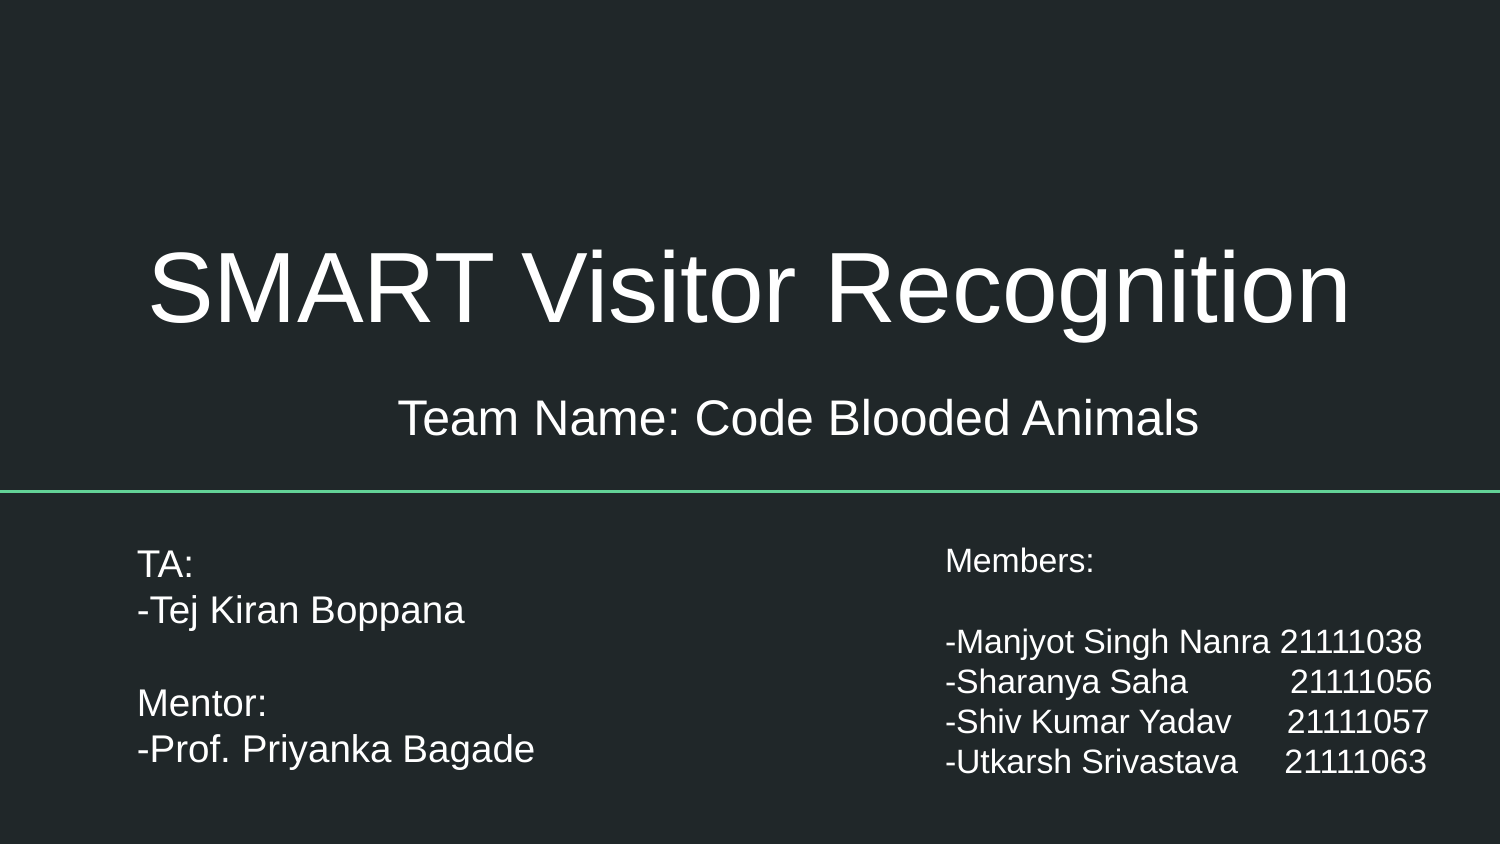

# SMART Visitor Recognition
Team Name: Code Blooded Animals
TA:
-Tej Kiran Boppana

Mentor:
-Prof. Priyanka Bagade
Members:
-Manjyot Singh Nanra 21111038
-Sharanya Saha           21111056
-Shiv Kumar Yadav      21111057
-Utkarsh Srivastava     21111063